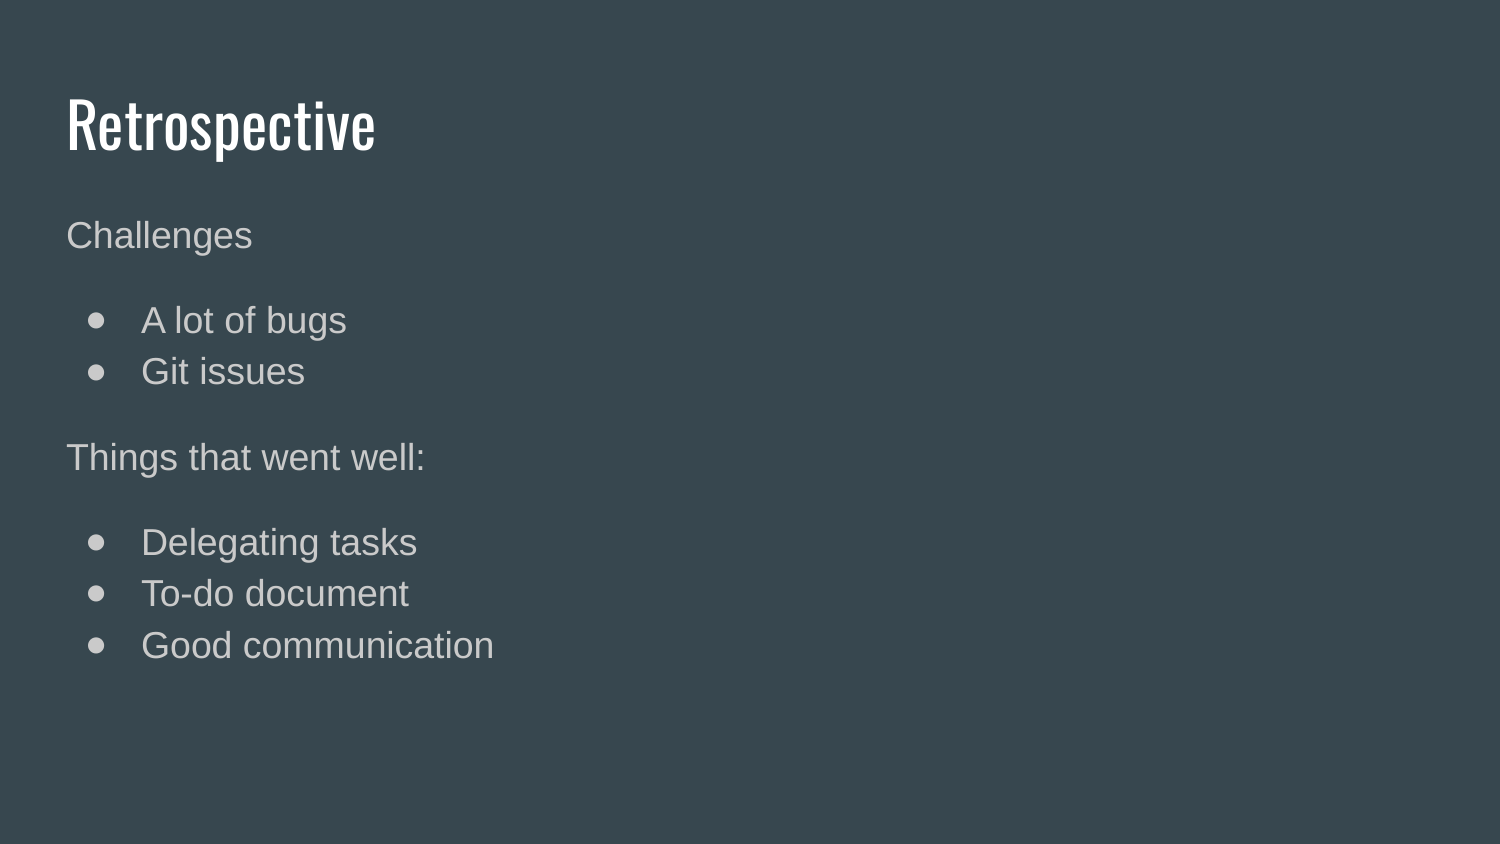

# Retrospective
Challenges
A lot of bugs
Git issues
Things that went well:
Delegating tasks
To-do document
Good communication